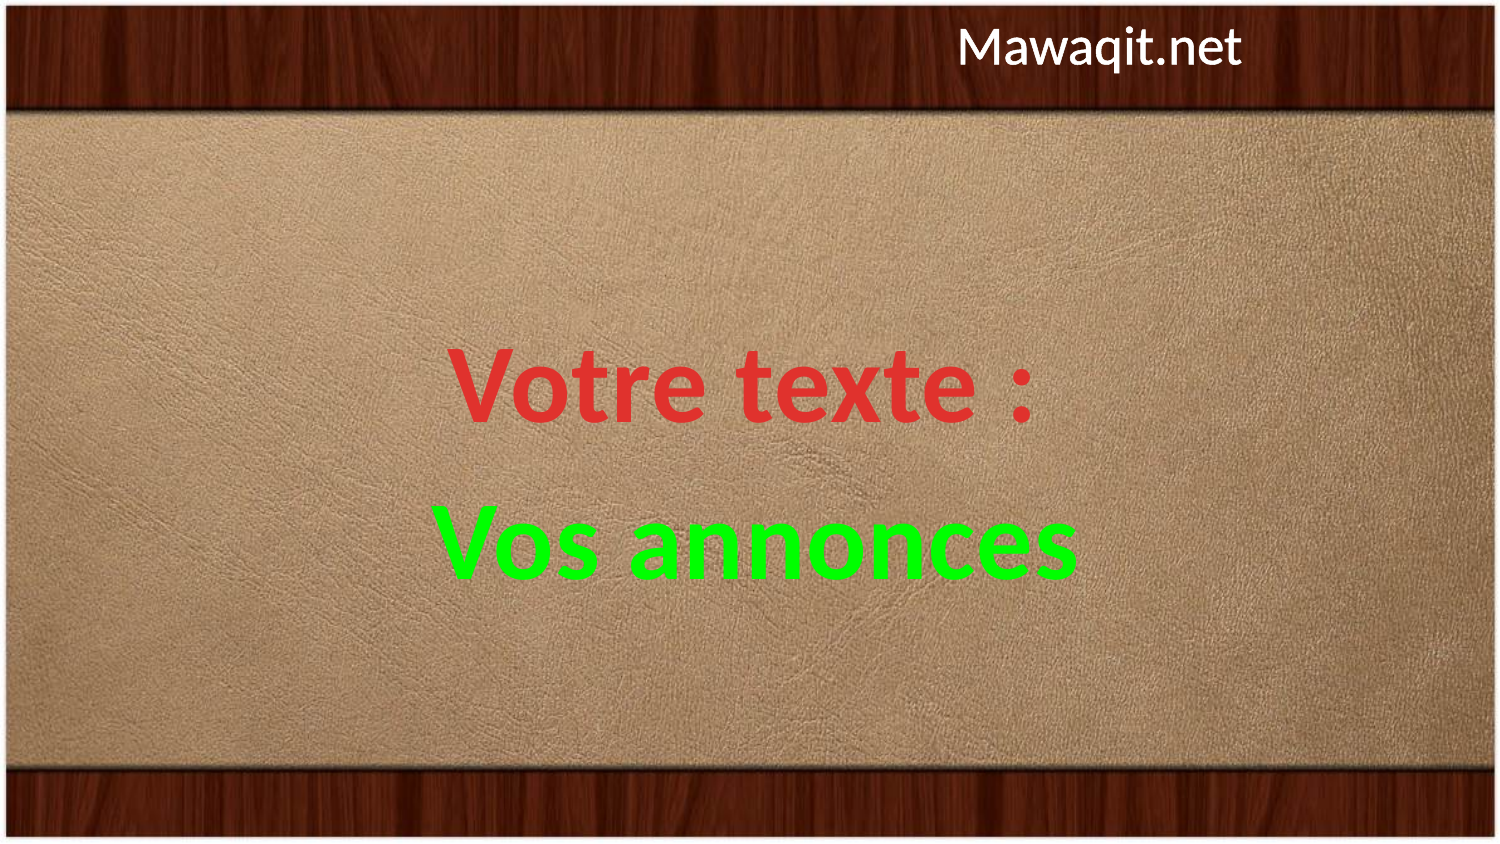

# Mawaqit.net
Votre texte :
Vos annonces